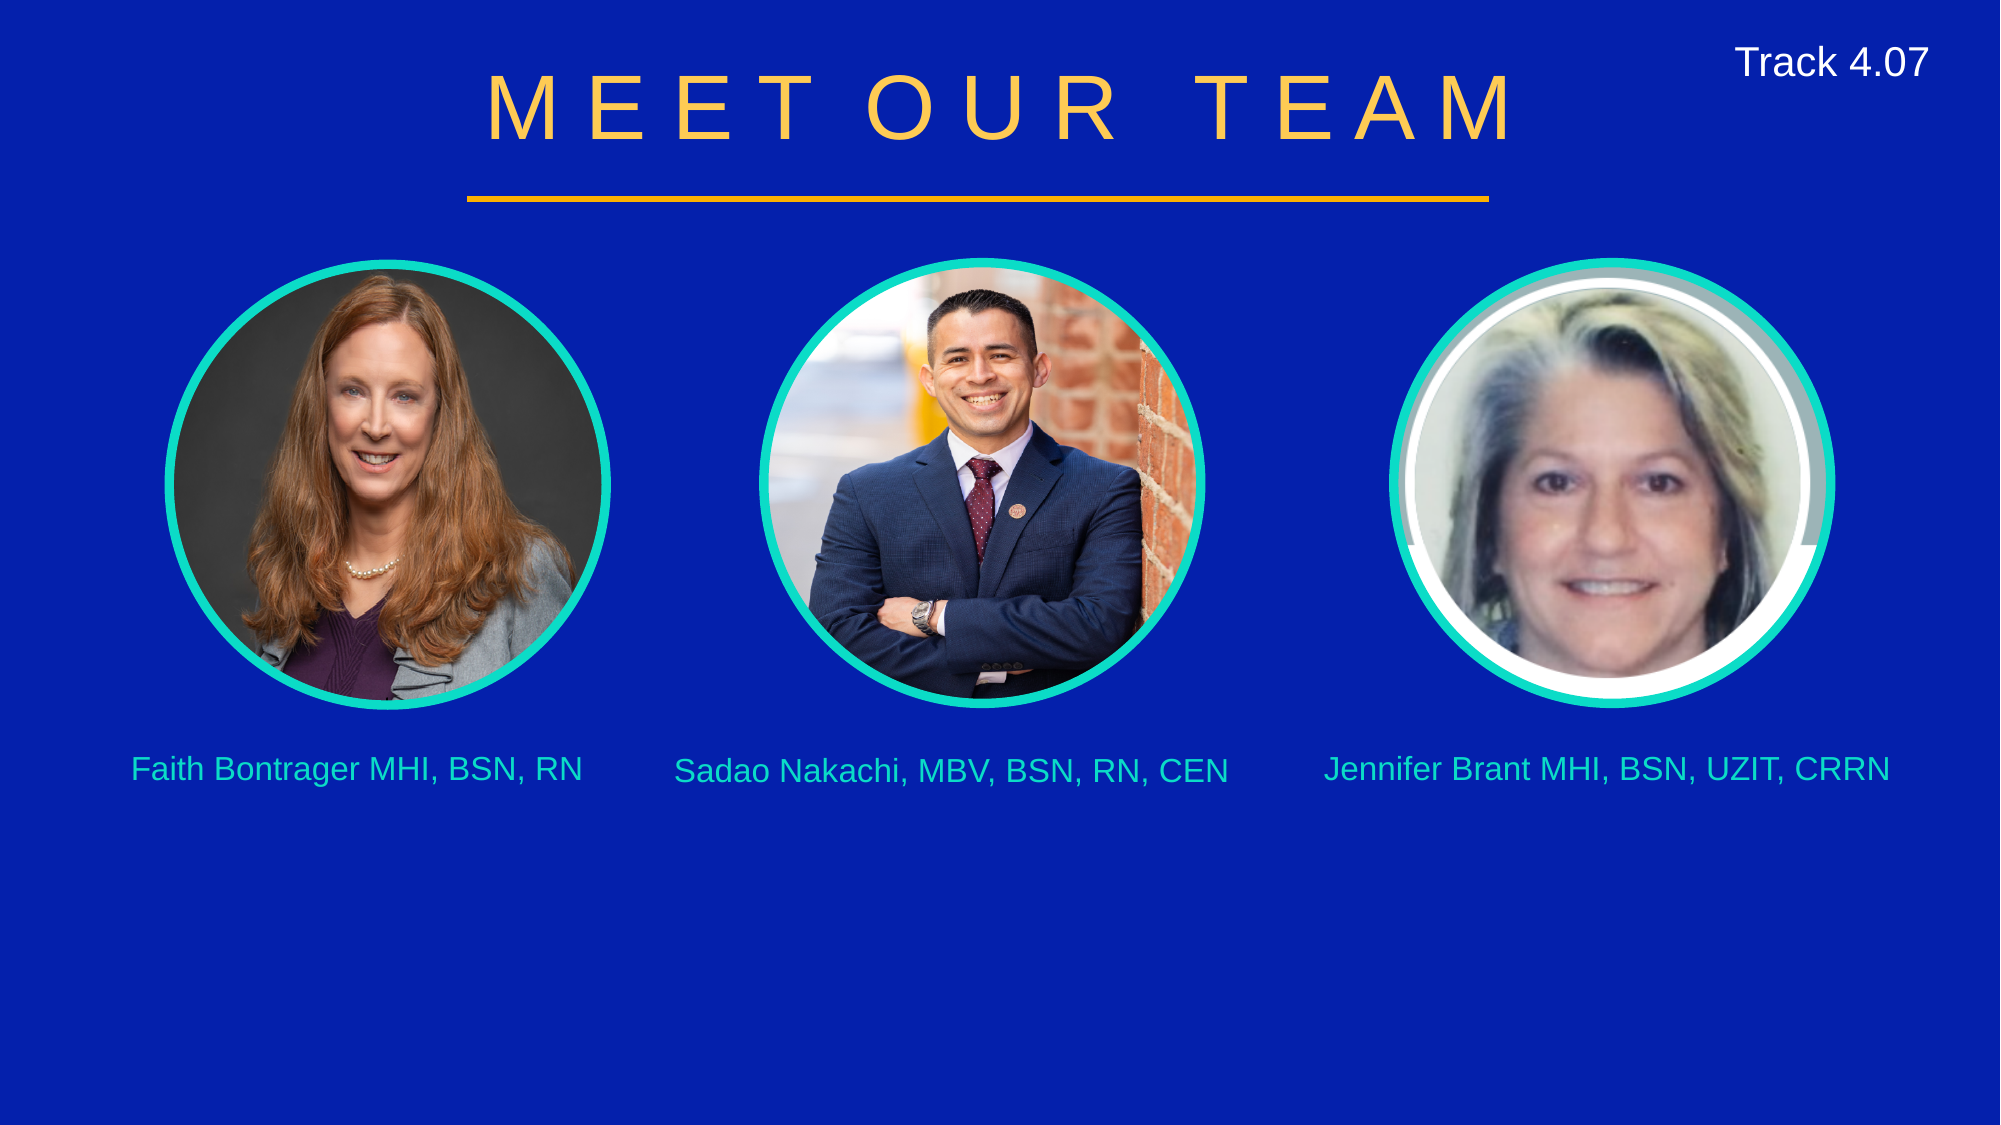

Track 4.07
M E E T  O U R   T E A M

Jennifer Brant MHI, BSN, UZIT, CRRN
Faith Bontrager MHI, BSN, RN
Sadao Nakachi, MBV, BSN, RN, CEN